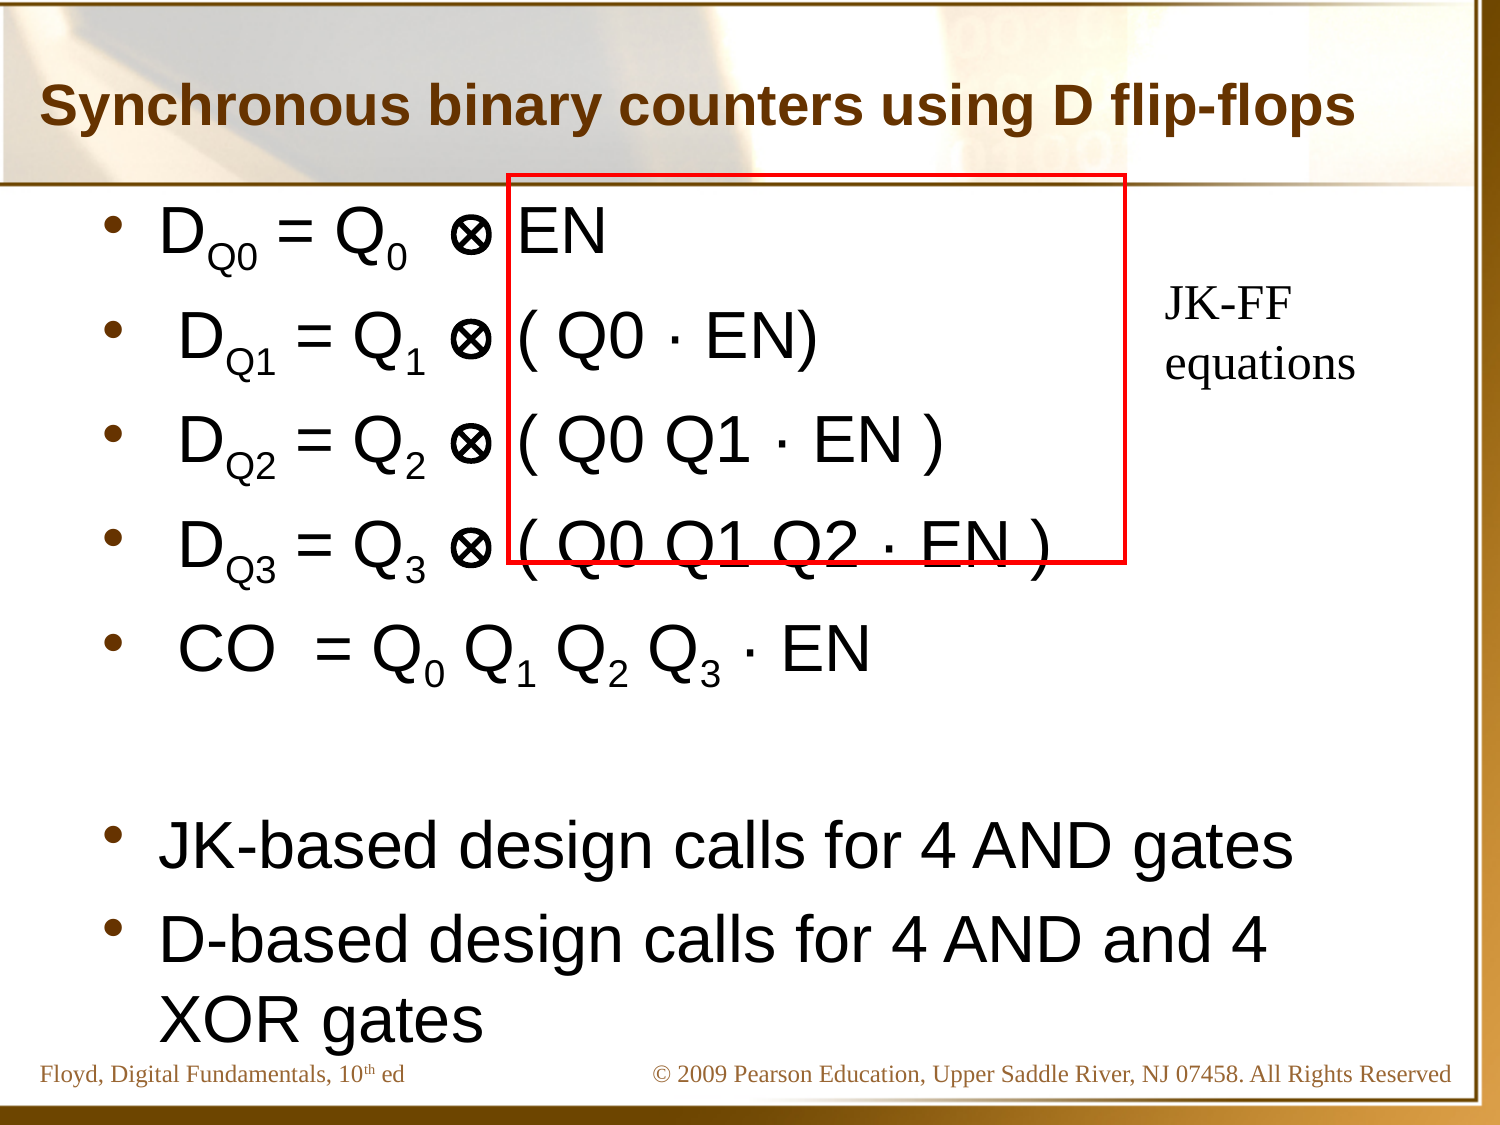

# Synchronous binary counters using D flip-flops

DQ0 = Q0  ⊗ EN
 DQ1 = Q1 ⊗ ( Q0 · EN)
 DQ2 = Q2 ⊗ ( Q0 Q1 · EN )
 DQ3 = Q3 ⊗ ( Q0 Q1 Q2 · EN )
 CO  = Q0 Q1 Q2 Q3 · EN

JK-based design calls for 4 AND gates
D-based design calls for 4 AND and 4 XOR gates
JK-FF equations